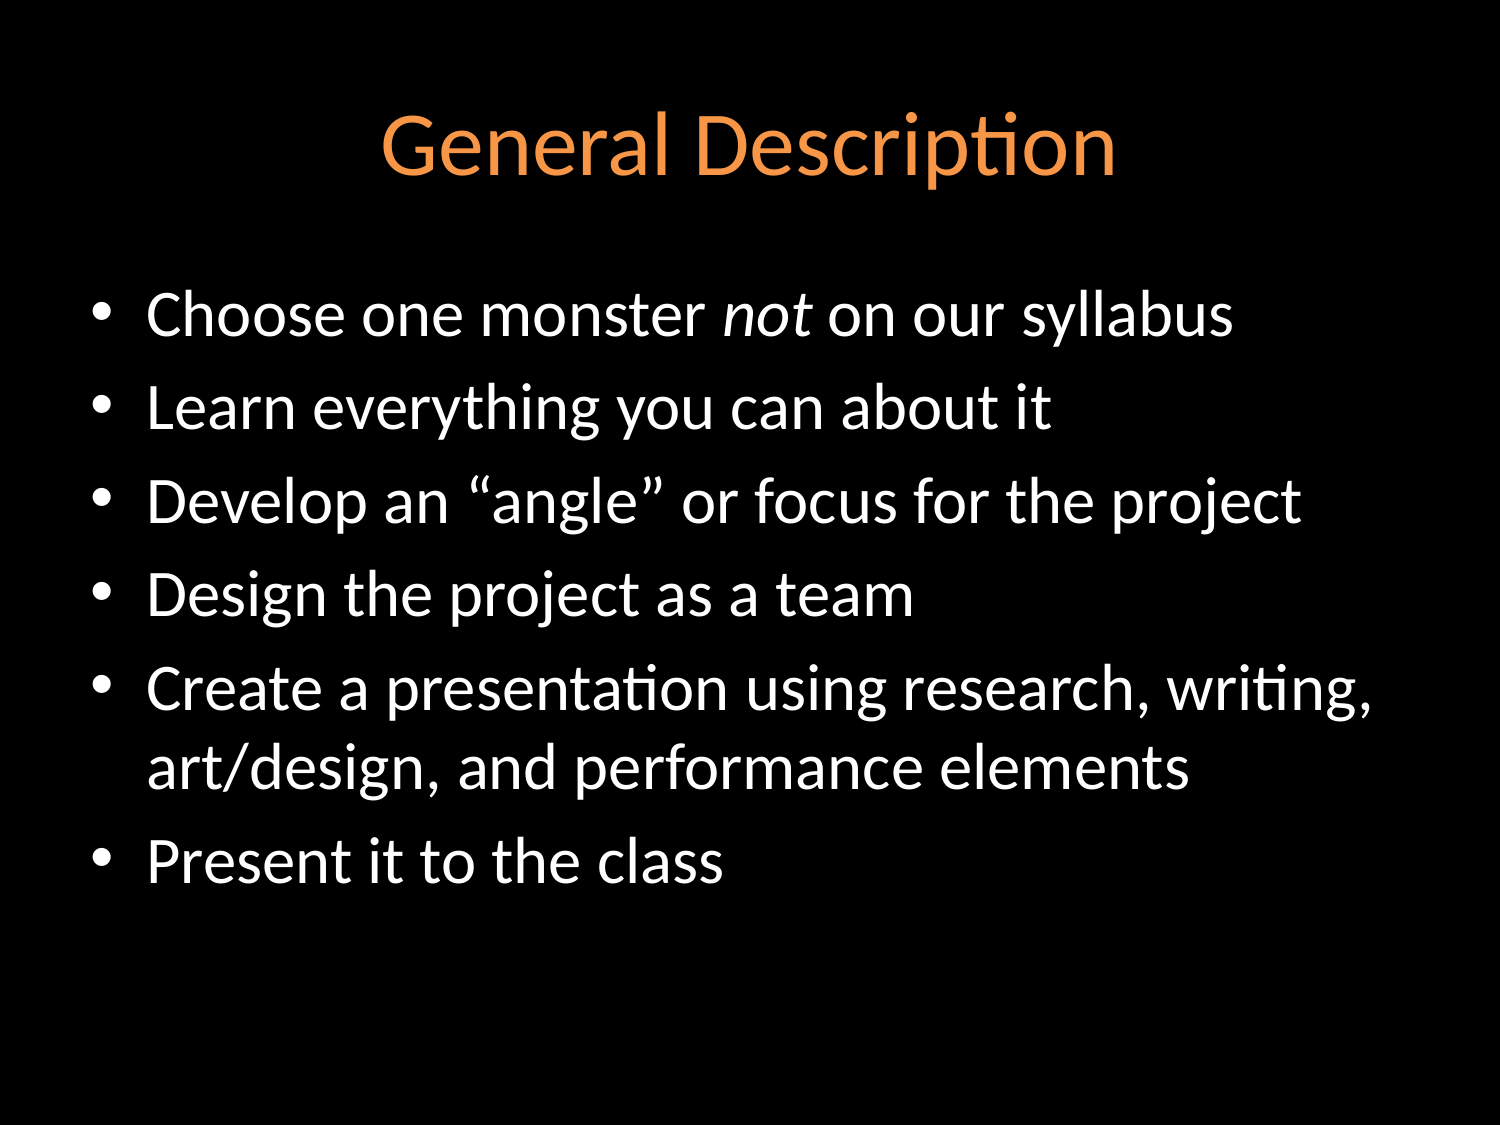

# General Description
Choose one monster not on our syllabus
Learn everything you can about it
Develop an “angle” or focus for the project
Design the project as a team
Create a presentation using research, writing, art/design, and performance elements
Present it to the class